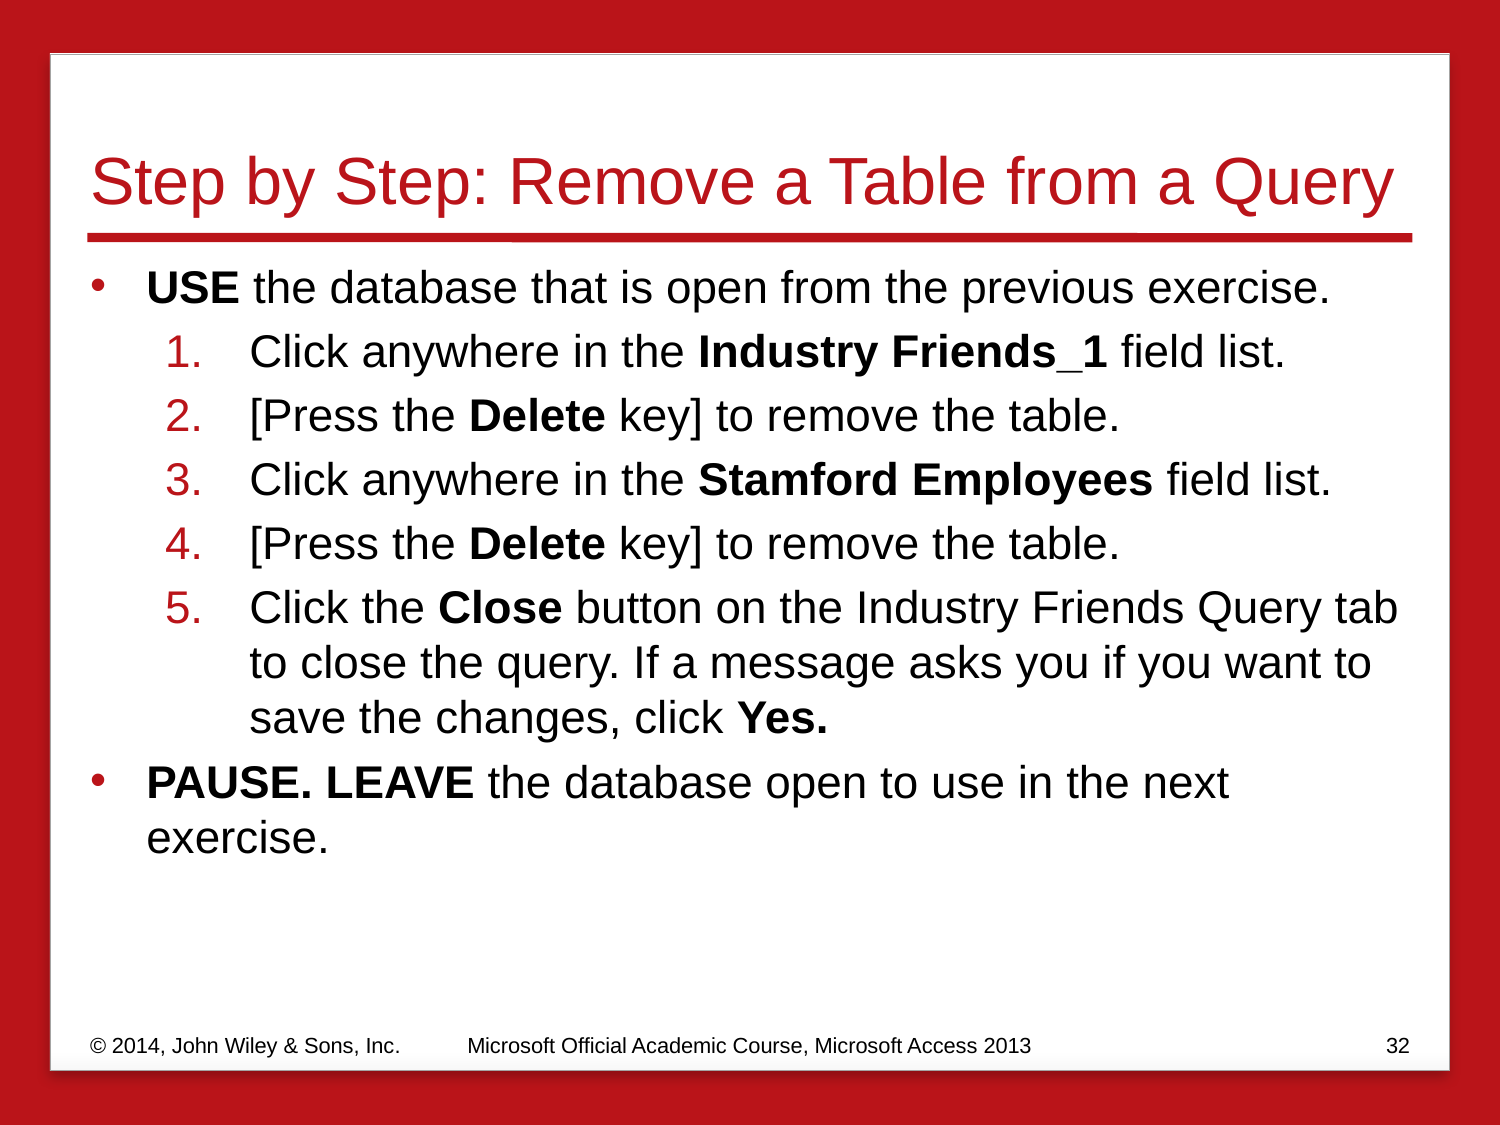

# Step by Step: Remove a Table from a Query
USE the database that is open from the previous exercise.
Click anywhere in the Industry Friends_1 field list.
[Press the Delete key] to remove the table.
Click anywhere in the Stamford Employees field list.
[Press the Delete key] to remove the table.
Click the Close button on the Industry Friends Query tab to close the query. If a message asks you if you want to save the changes, click Yes.
PAUSE. LEAVE the database open to use in the next exercise.
© 2014, John Wiley & Sons, Inc.
Microsoft Official Academic Course, Microsoft Access 2013
32